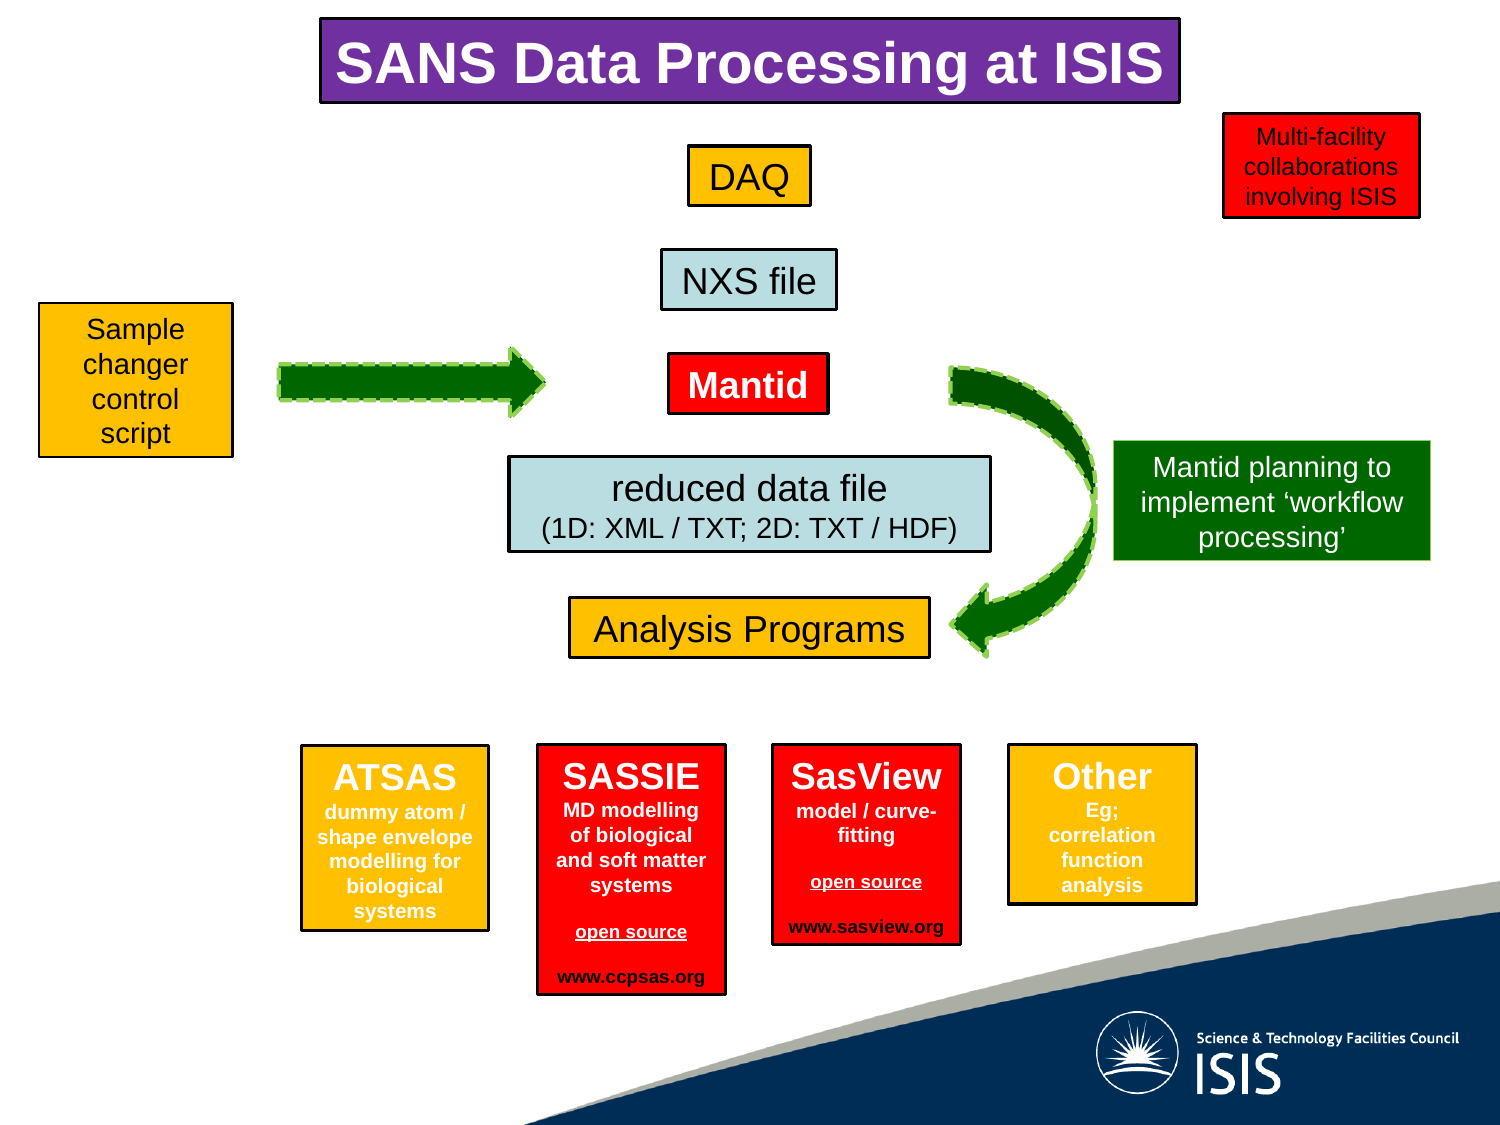

SANS Data Processing at ISIS
Multi-facility collaborations involving ISIS
DAQ

NXS file

Sample changer control script

Mantid

Mantid planning to implement ‘workflow processing’
reduced data file
(1D: XML / TXT; 2D: TXT / HDF)

Analysis Programs

Other
Eg;
correlation function analysis
SASSIE
MD modelling of biological and soft matter systems

open source

www.ccpsas.org
SasView
model / curve-fitting

open source

www.sasview.org
ATSAS
dummy atom / shape envelope modelling for biological systems